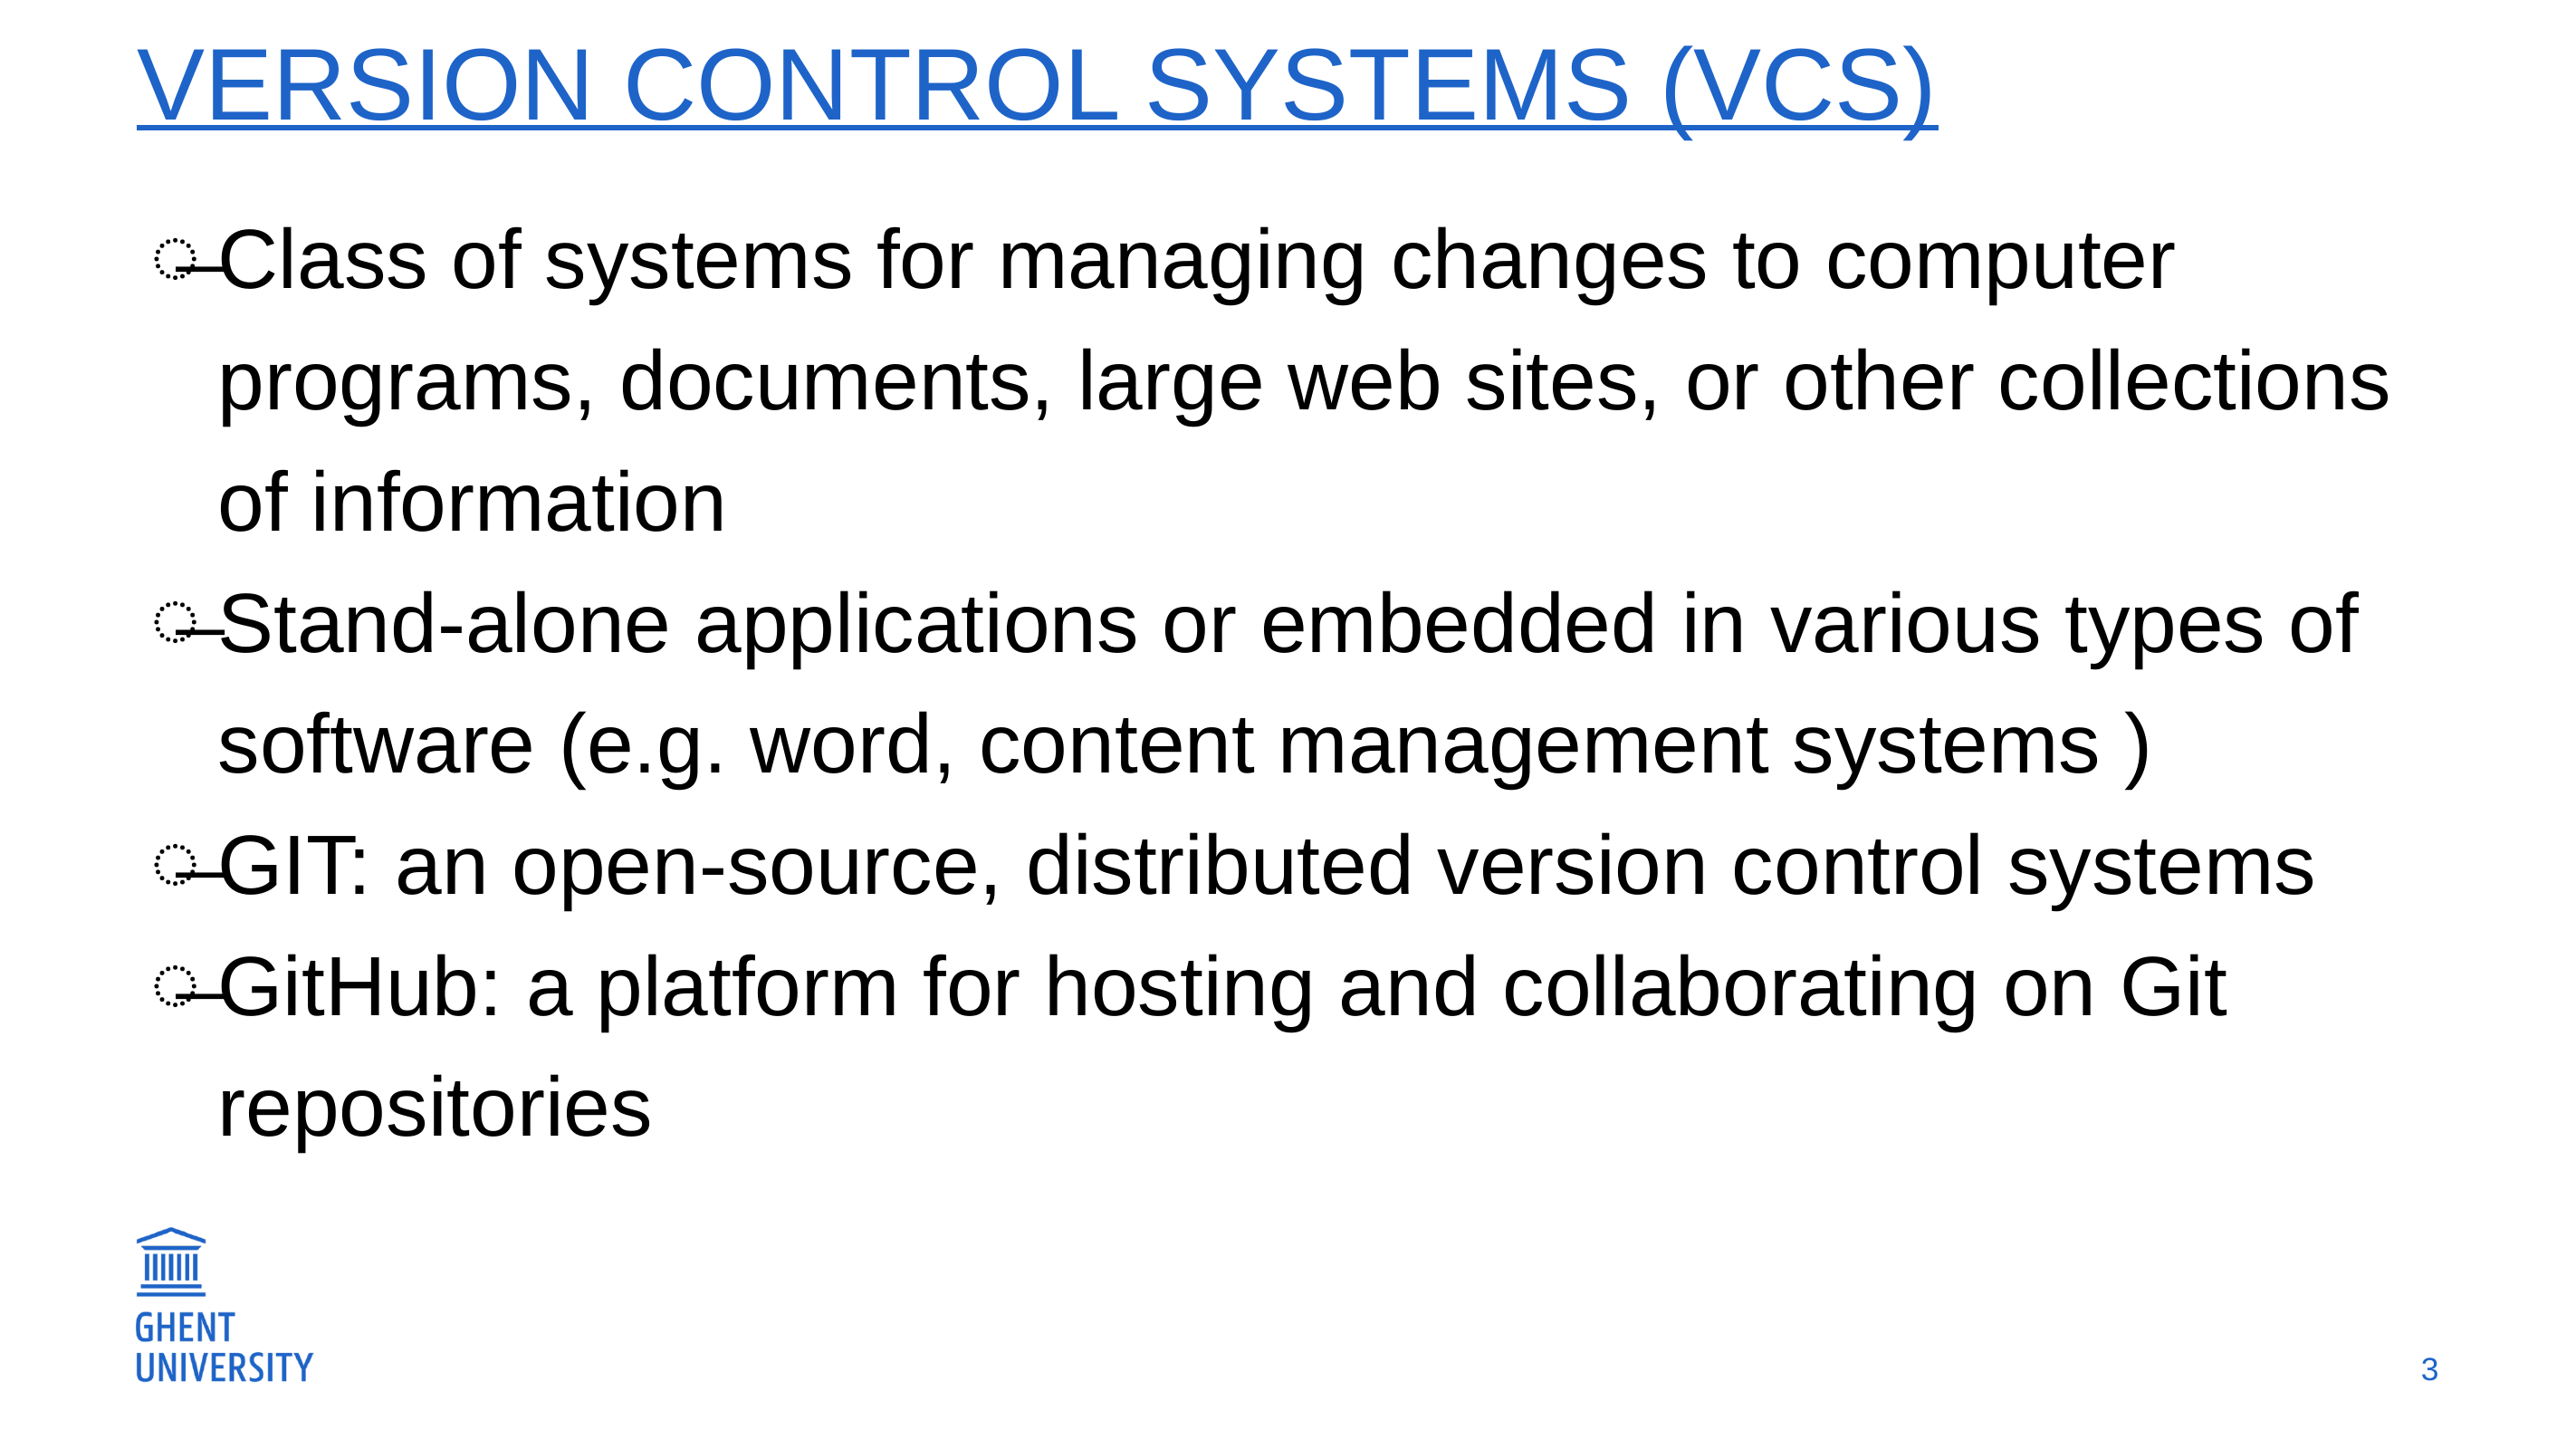

# Version control systems (VCS)
Class of systems for managing changes to computer programs, documents, large web sites, or other collections of information
Stand-alone applications or embedded in various types of software (e.g. word, content management systems )
GIT: an open-source, distributed version control systems
GitHub: a platform for hosting and collaborating on Git repositories

3